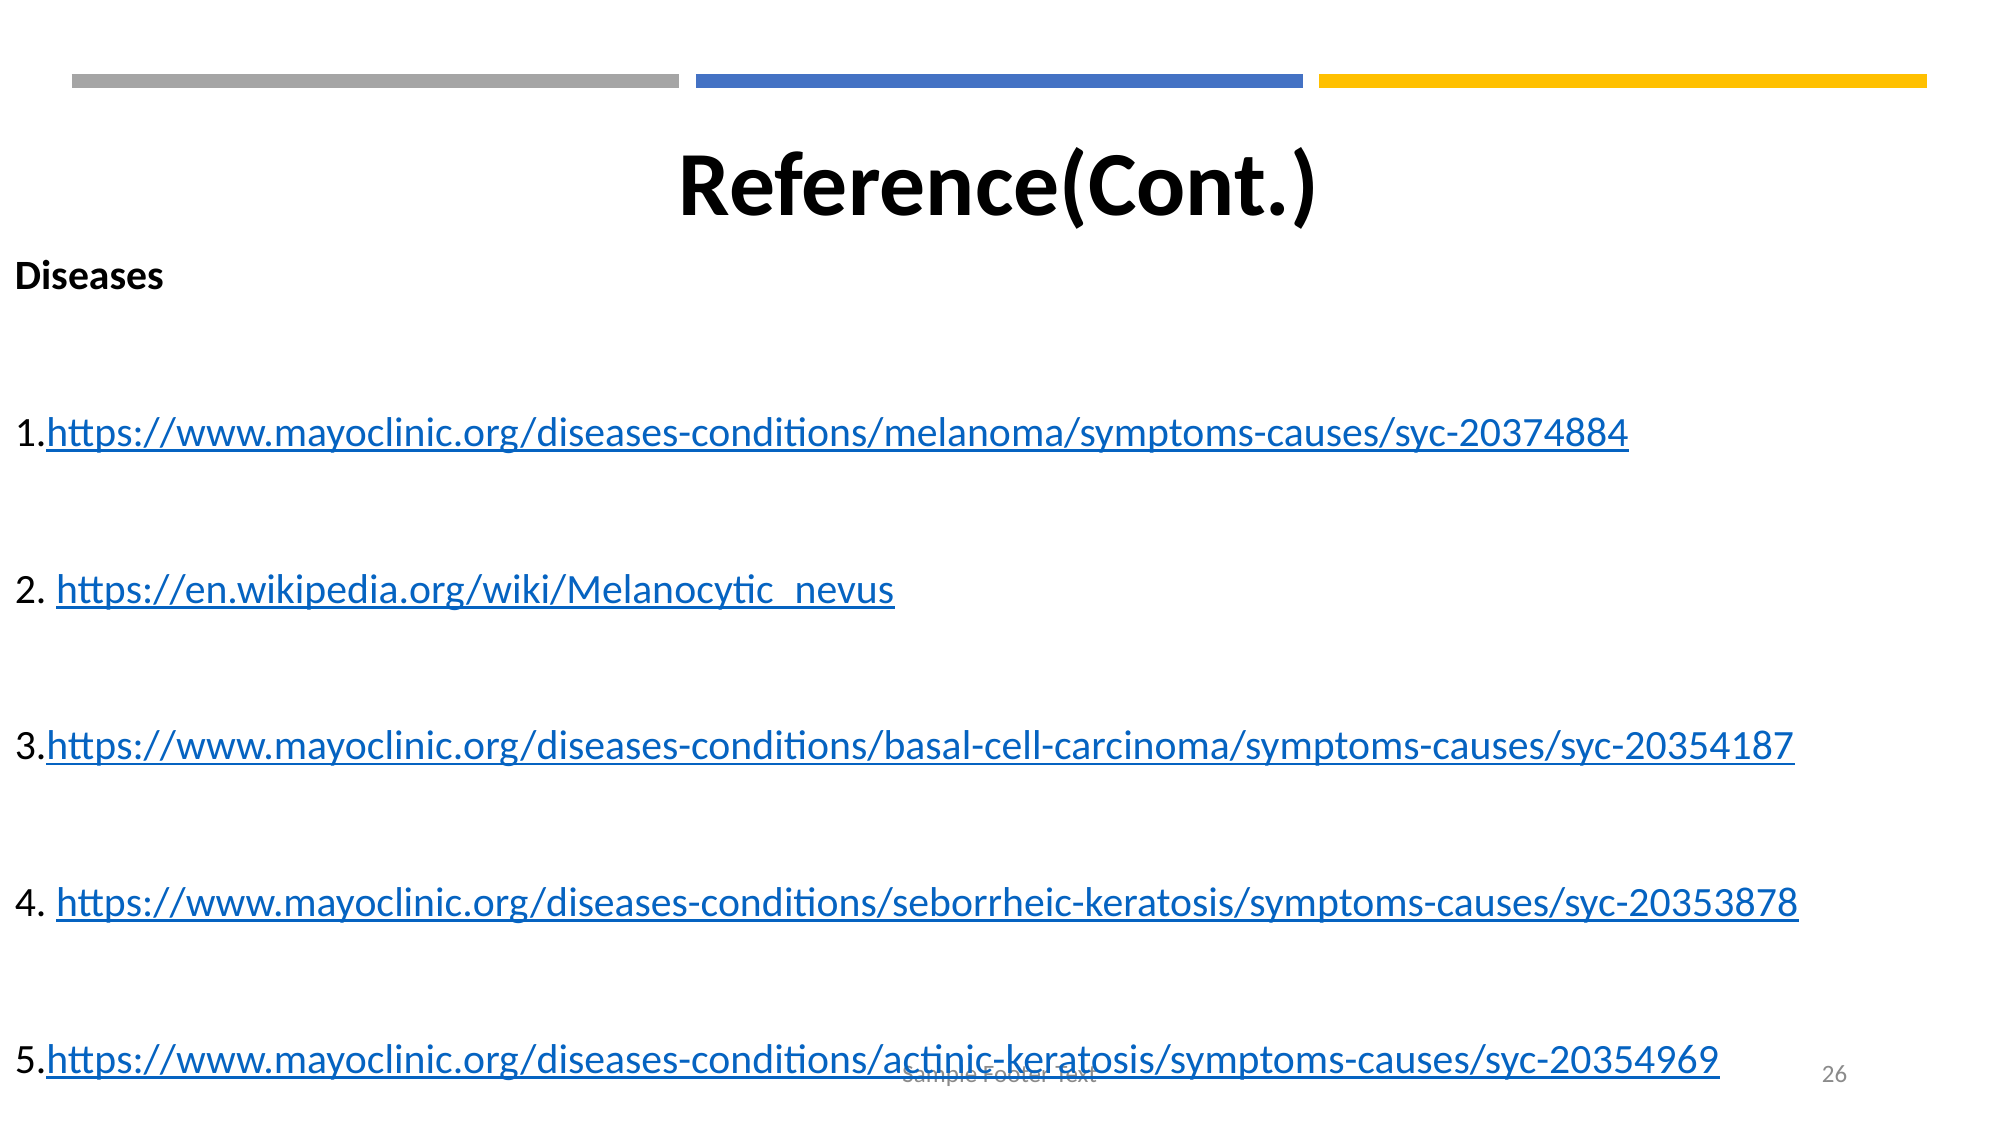

Reference(Cont.)

Diseases

1.https://www.mayoclinic.org/diseases-conditions/melanoma/symptoms-causes/syc-20374884

2. https://en.wikipedia.org/wiki/Melanocytic_nevus

3.https://www.mayoclinic.org/diseases-conditions/basal-cell-carcinoma/symptoms-causes/syc-20354187

4. https://www.mayoclinic.org/diseases-conditions/seborrheic-keratosis/symptoms-causes/syc-20353878

5.https://www.mayoclinic.org/diseases-conditions/actinic-keratosis/symptoms-causes/syc-20354969

Sample Footer Text
26